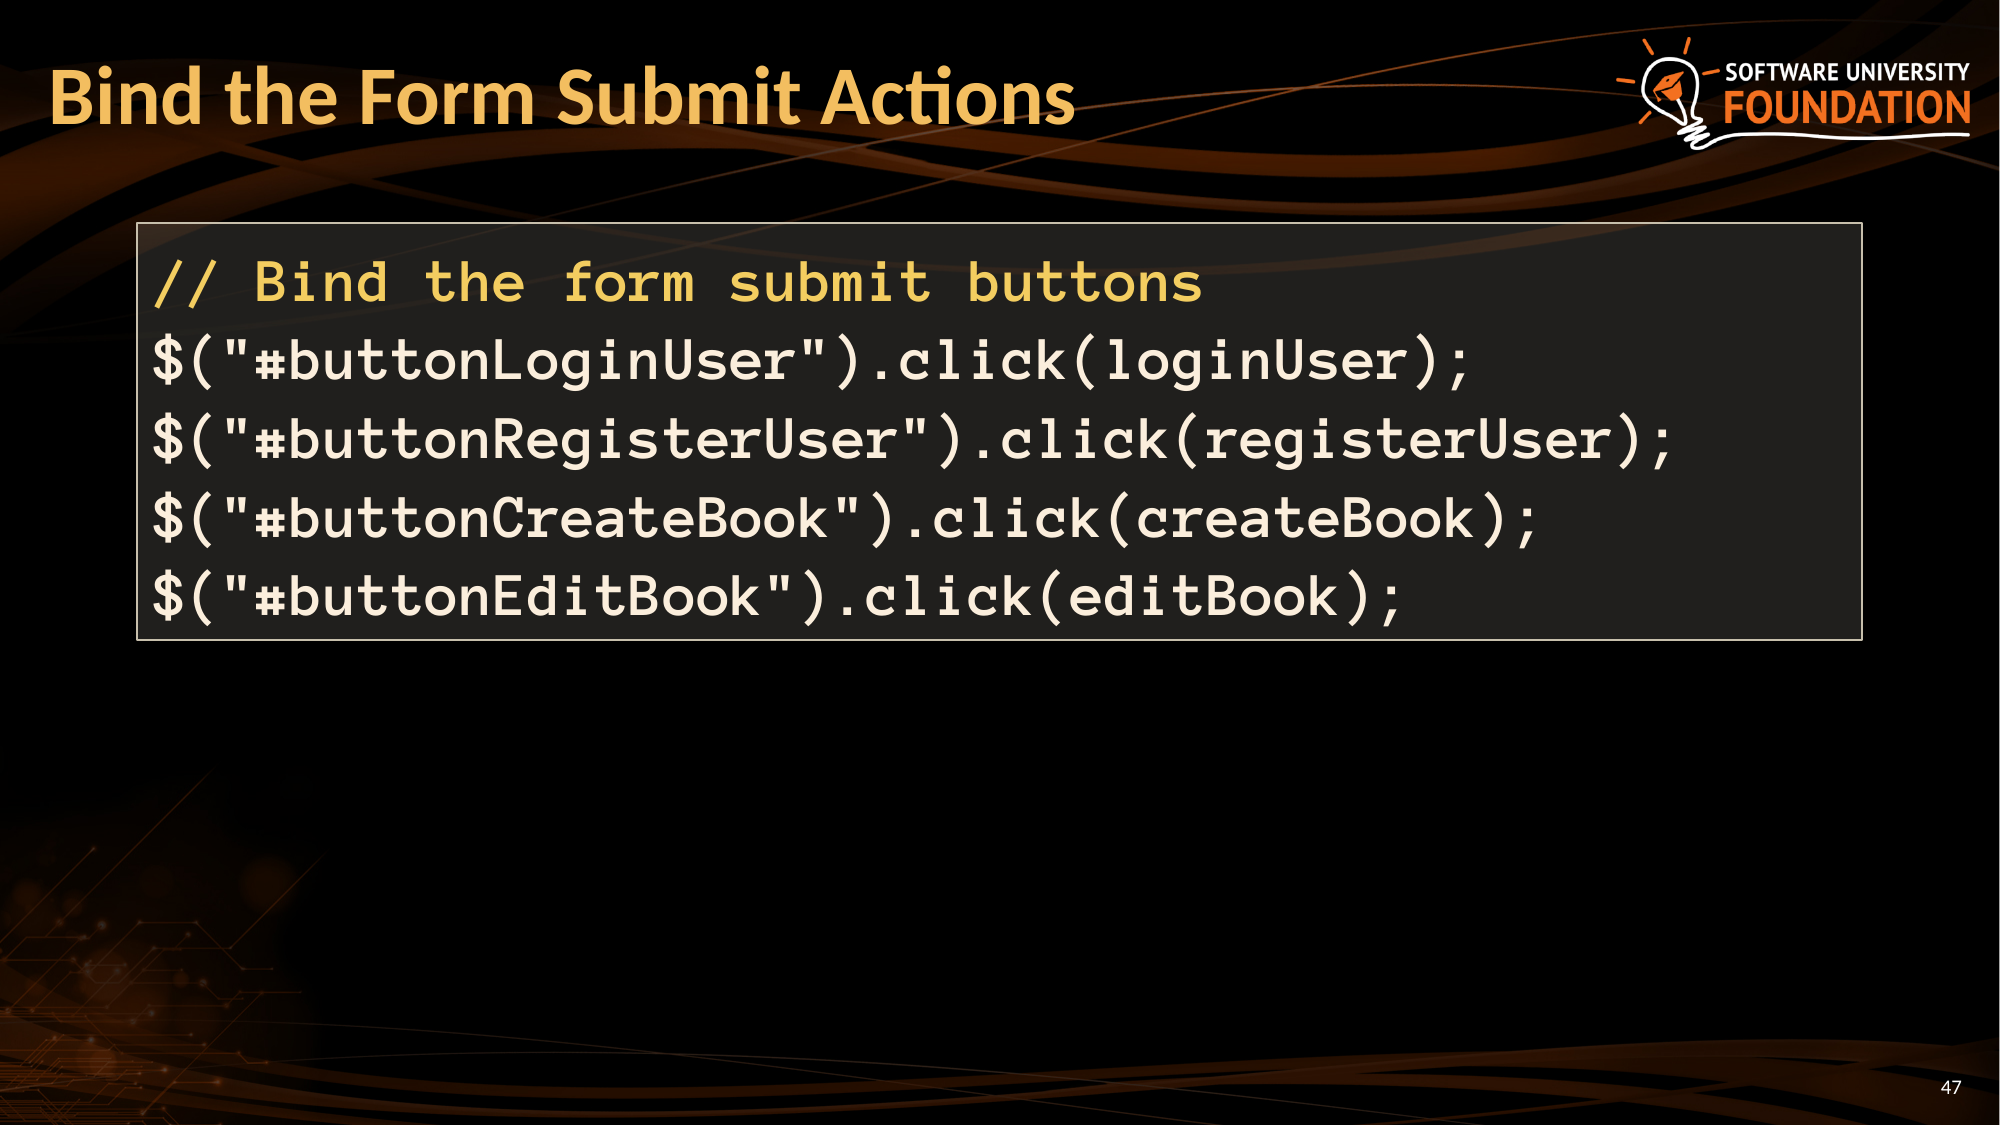

# Bind the Form Submit Actions
// Bind the form submit buttons
$("#buttonLoginUser").click(loginUser);
$("#buttonRegisterUser").click(registerUser);
$("#buttonCreateBook").click(createBook);
$("#buttonEditBook").click(editBook);
47